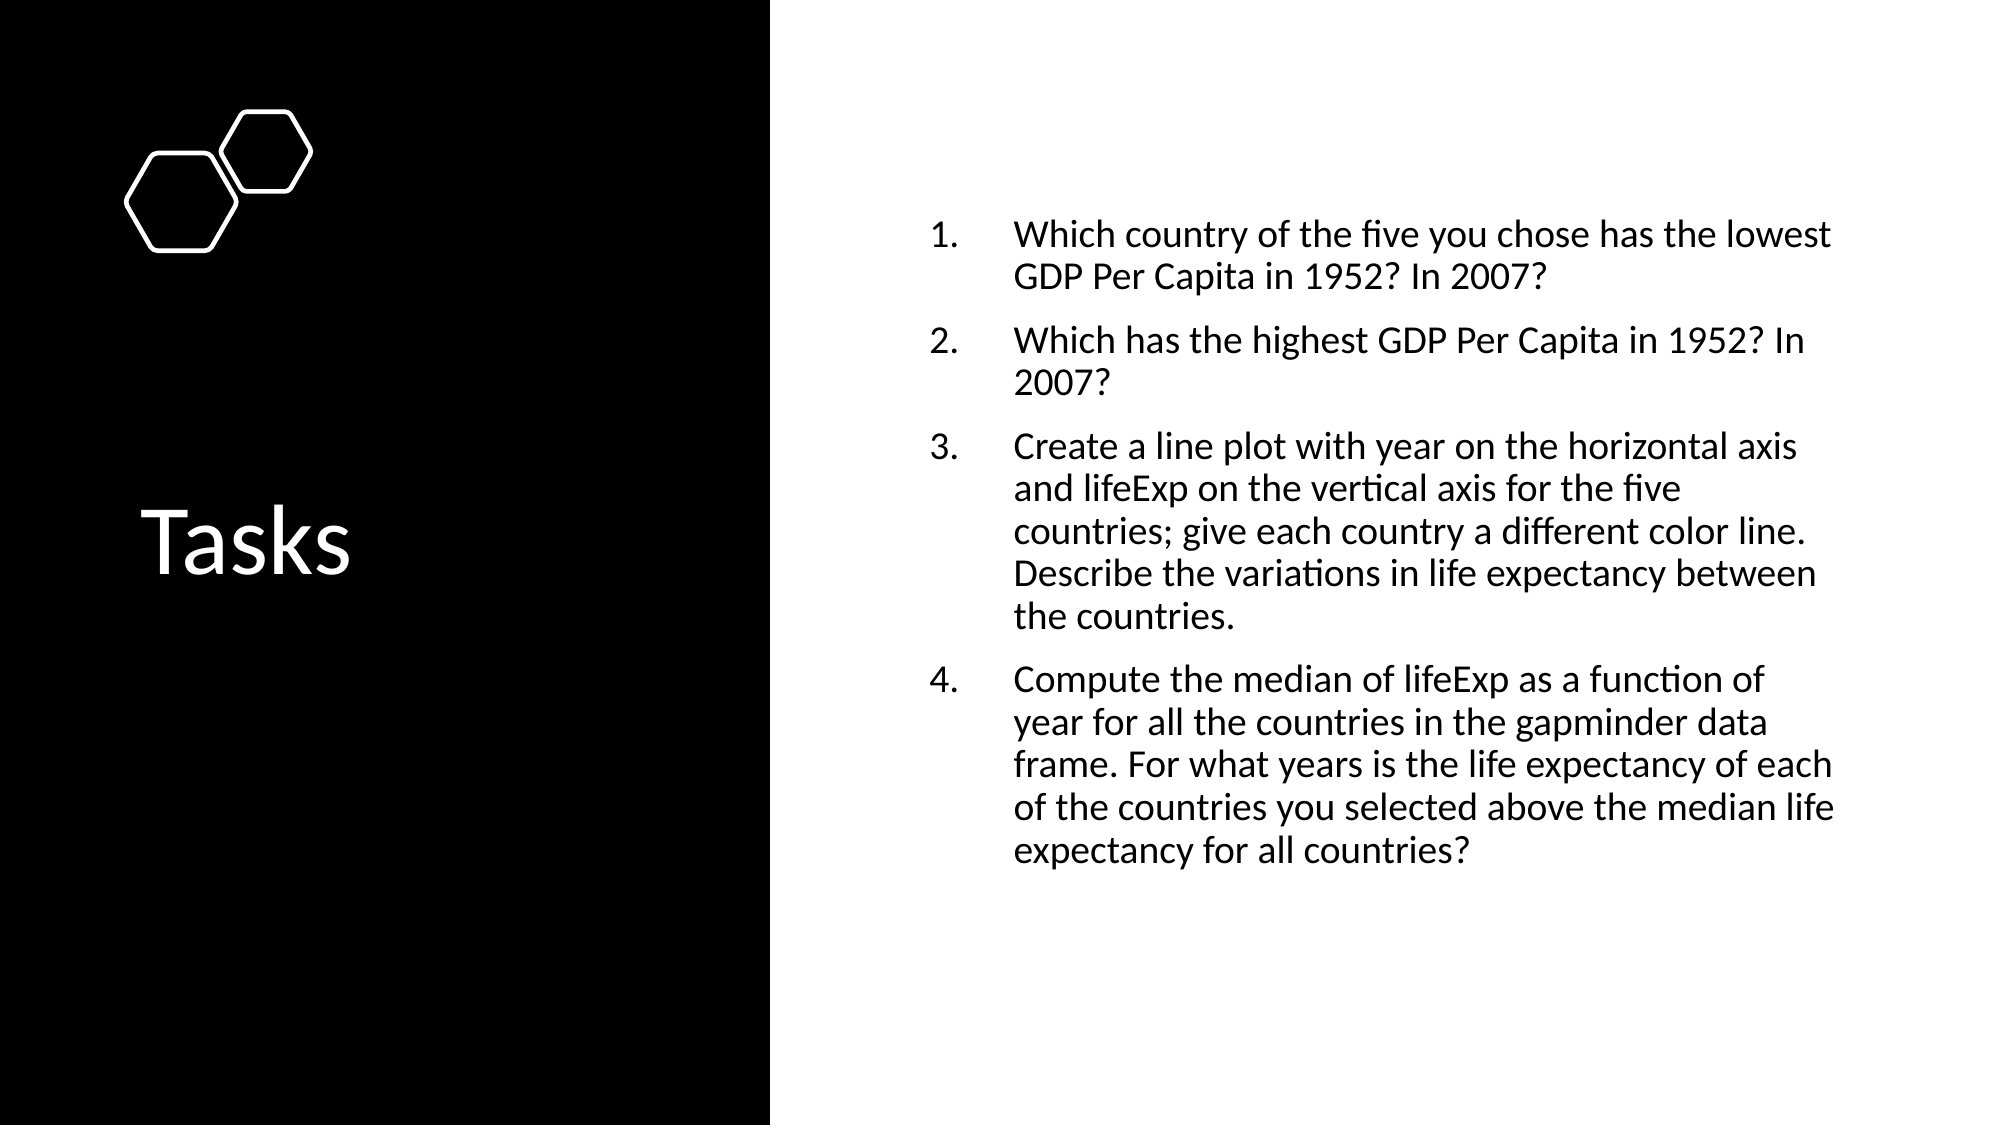

# Tasks
Which country of the five you chose has the lowest GDP Per Capita in 1952? In 2007?
Which has the highest GDP Per Capita in 1952? In 2007?
Create a line plot with year on the horizontal axis and lifeExp on the vertical axis for the five countries; give each country a different color line. Describe the variations in life expectancy between the countries.
Compute the median of lifeExp as a function of year for all the countries in the gapminder data frame. For what years is the life expectancy of each of the countries you selected above the median life expectancy for all countries?